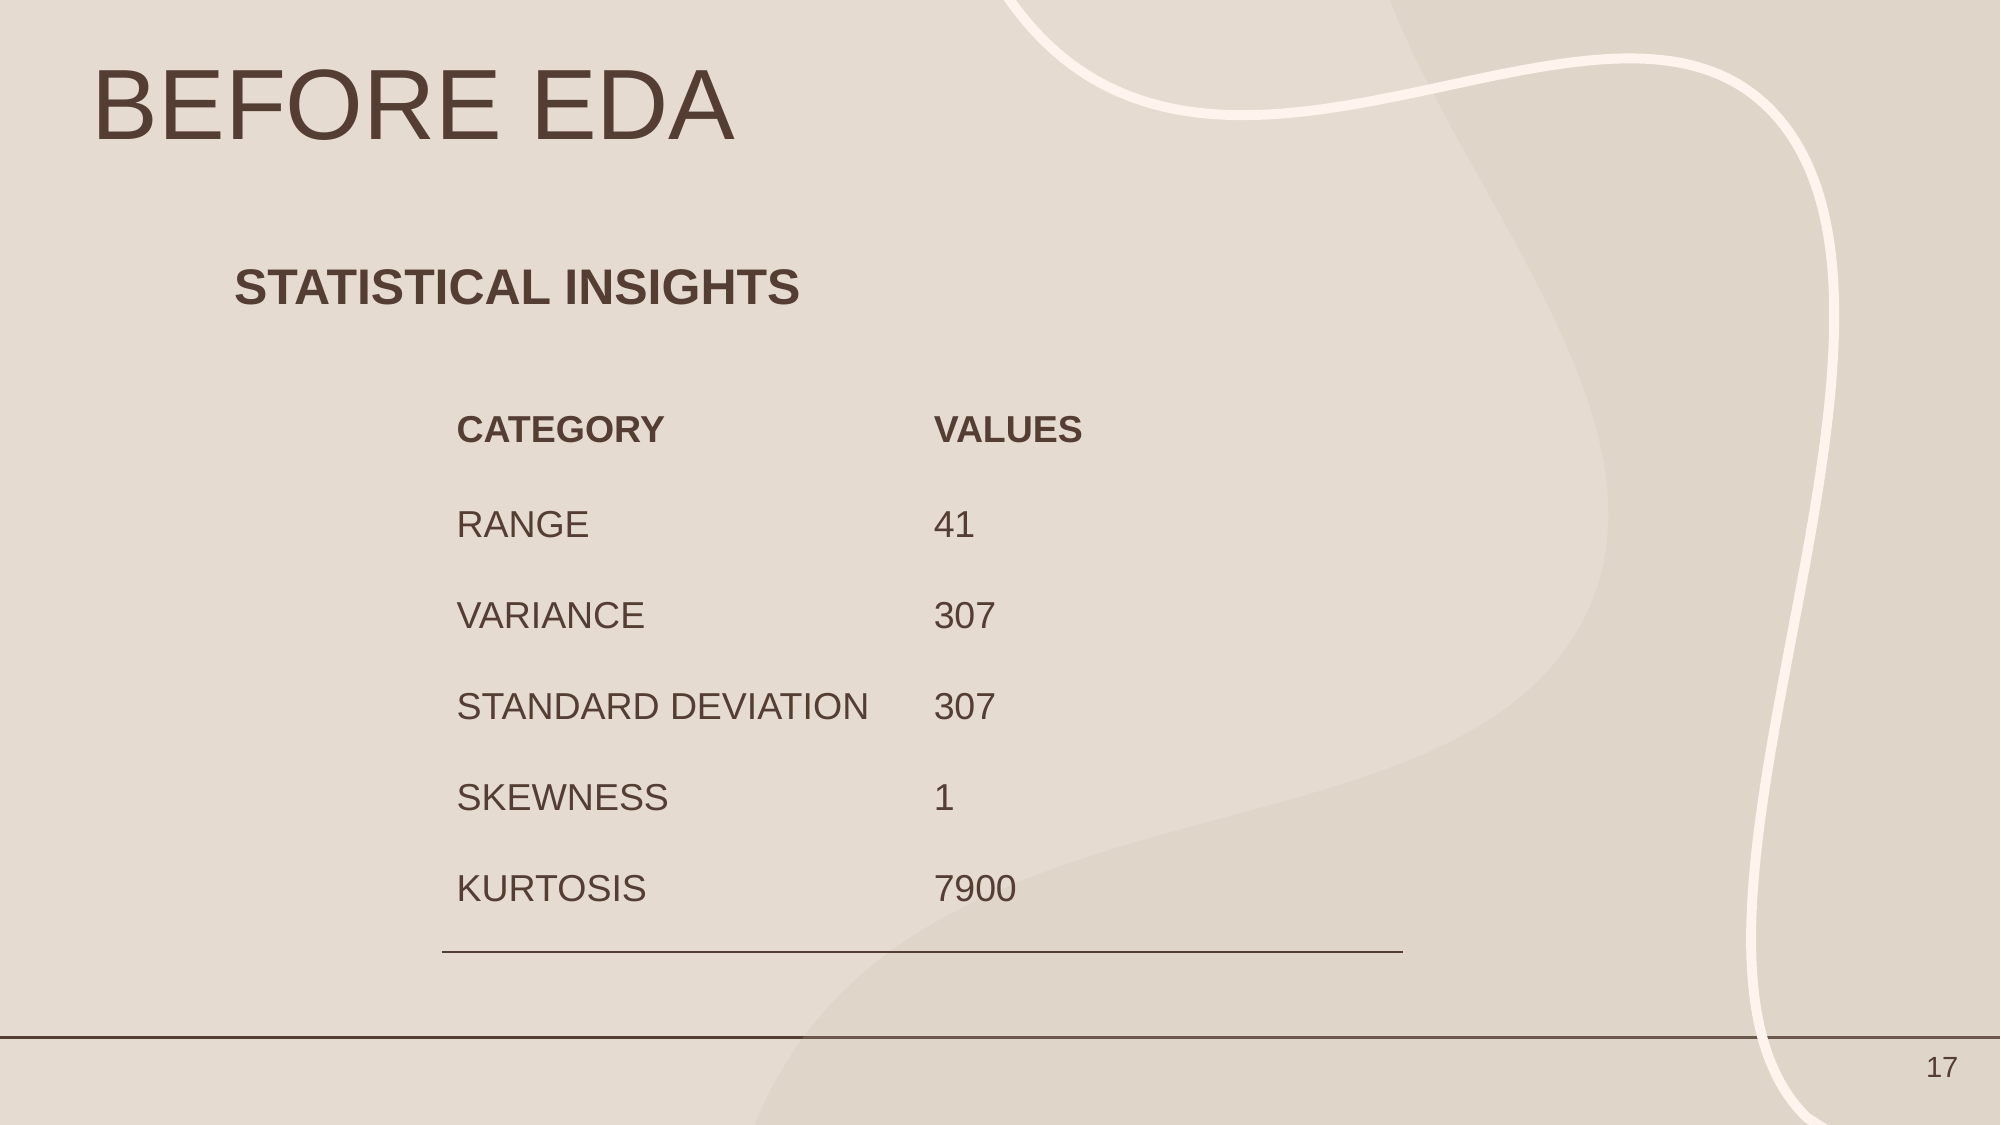

BEFORE EDA
STATISTICAL INSIGHTS
| CATEGORY | VALUES |
| --- | --- |
| RANGE | 41 |
| VARIANCE | 307 |
| STANDARD DEVIATION | 307 |
| SKEWNESS | 1 |
| KURTOSIS | 7900 |
17